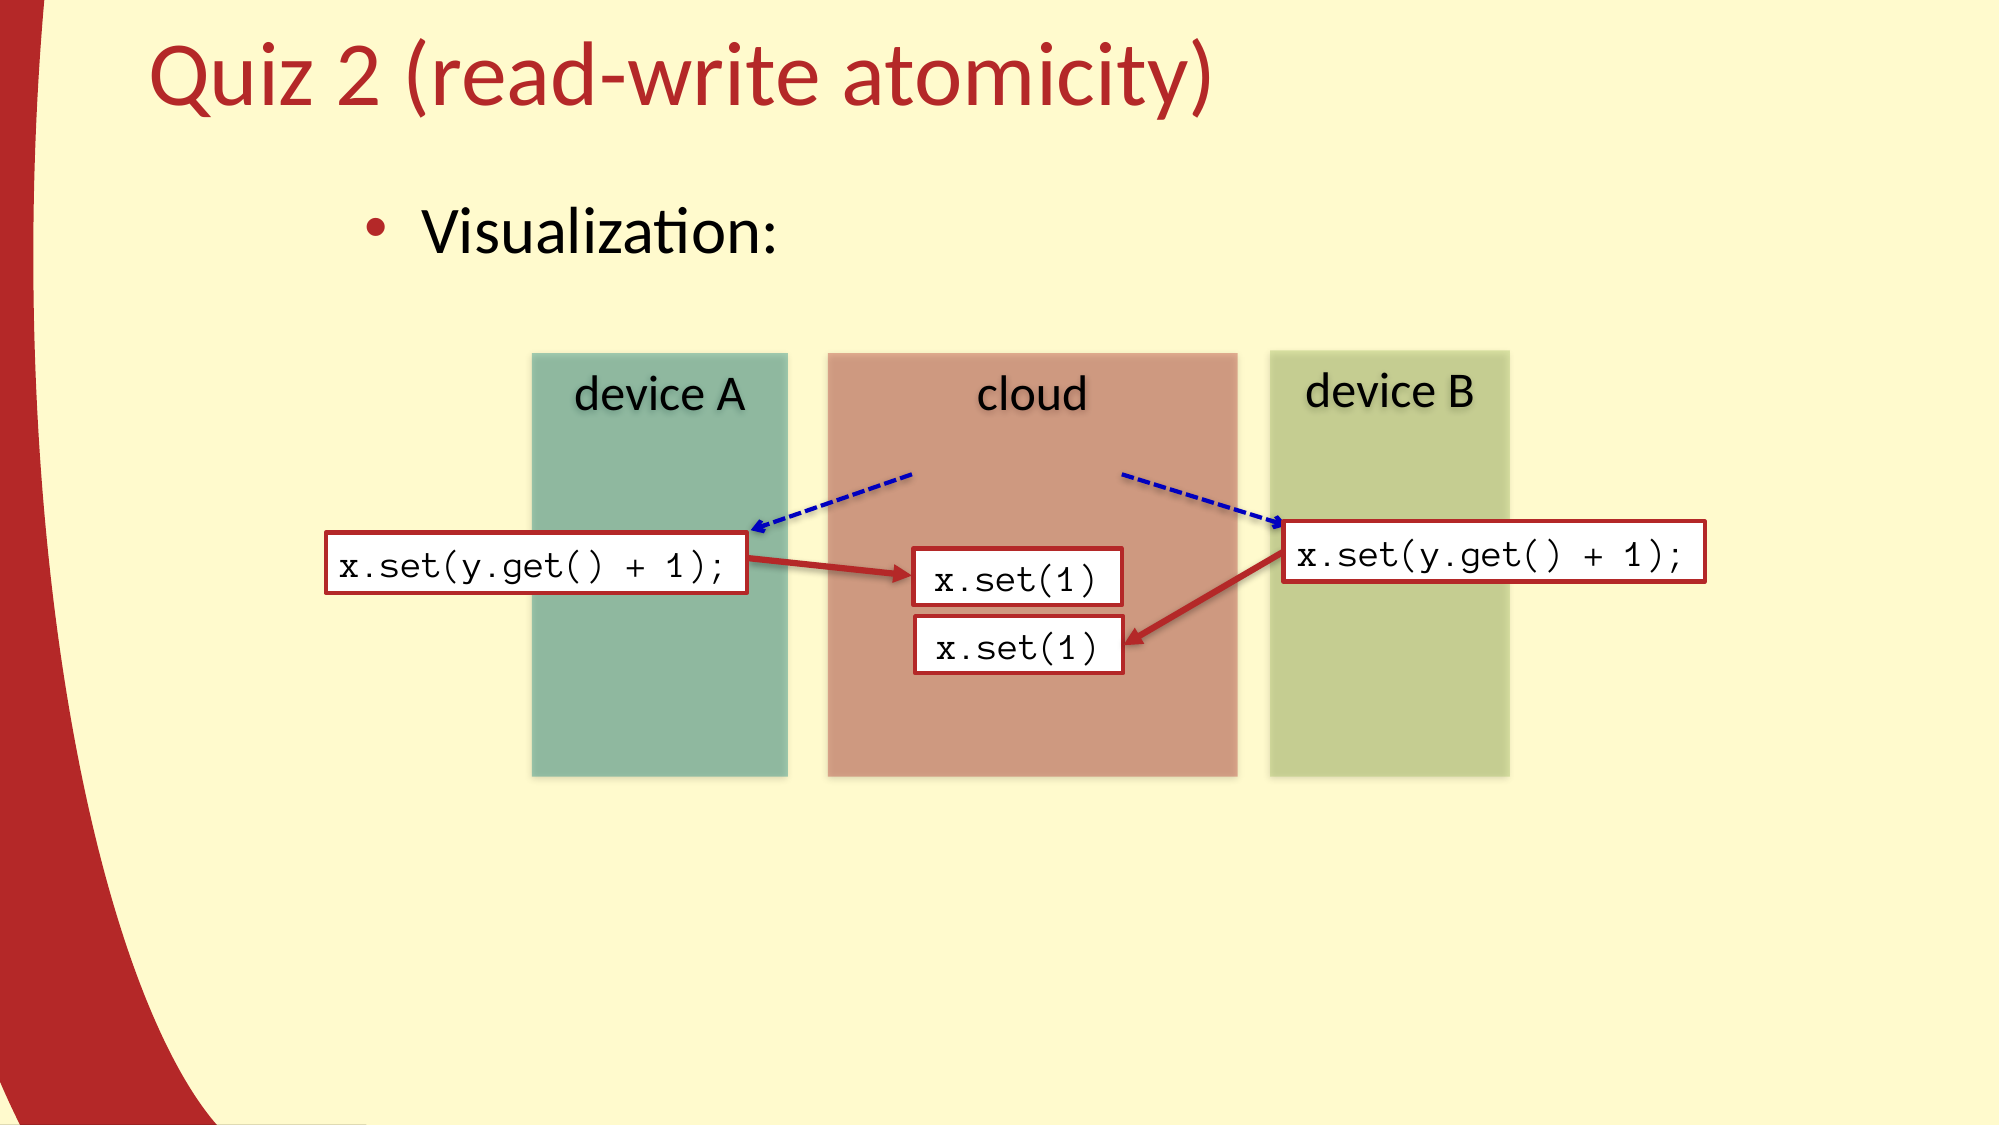

# Quiz 2 (read-write atomicity)
Visualization:
device B
device A
cloud

B1
x.set(y.get() + 1);
x.set(y.get() + 1);
x.set(1)
x.set(1)